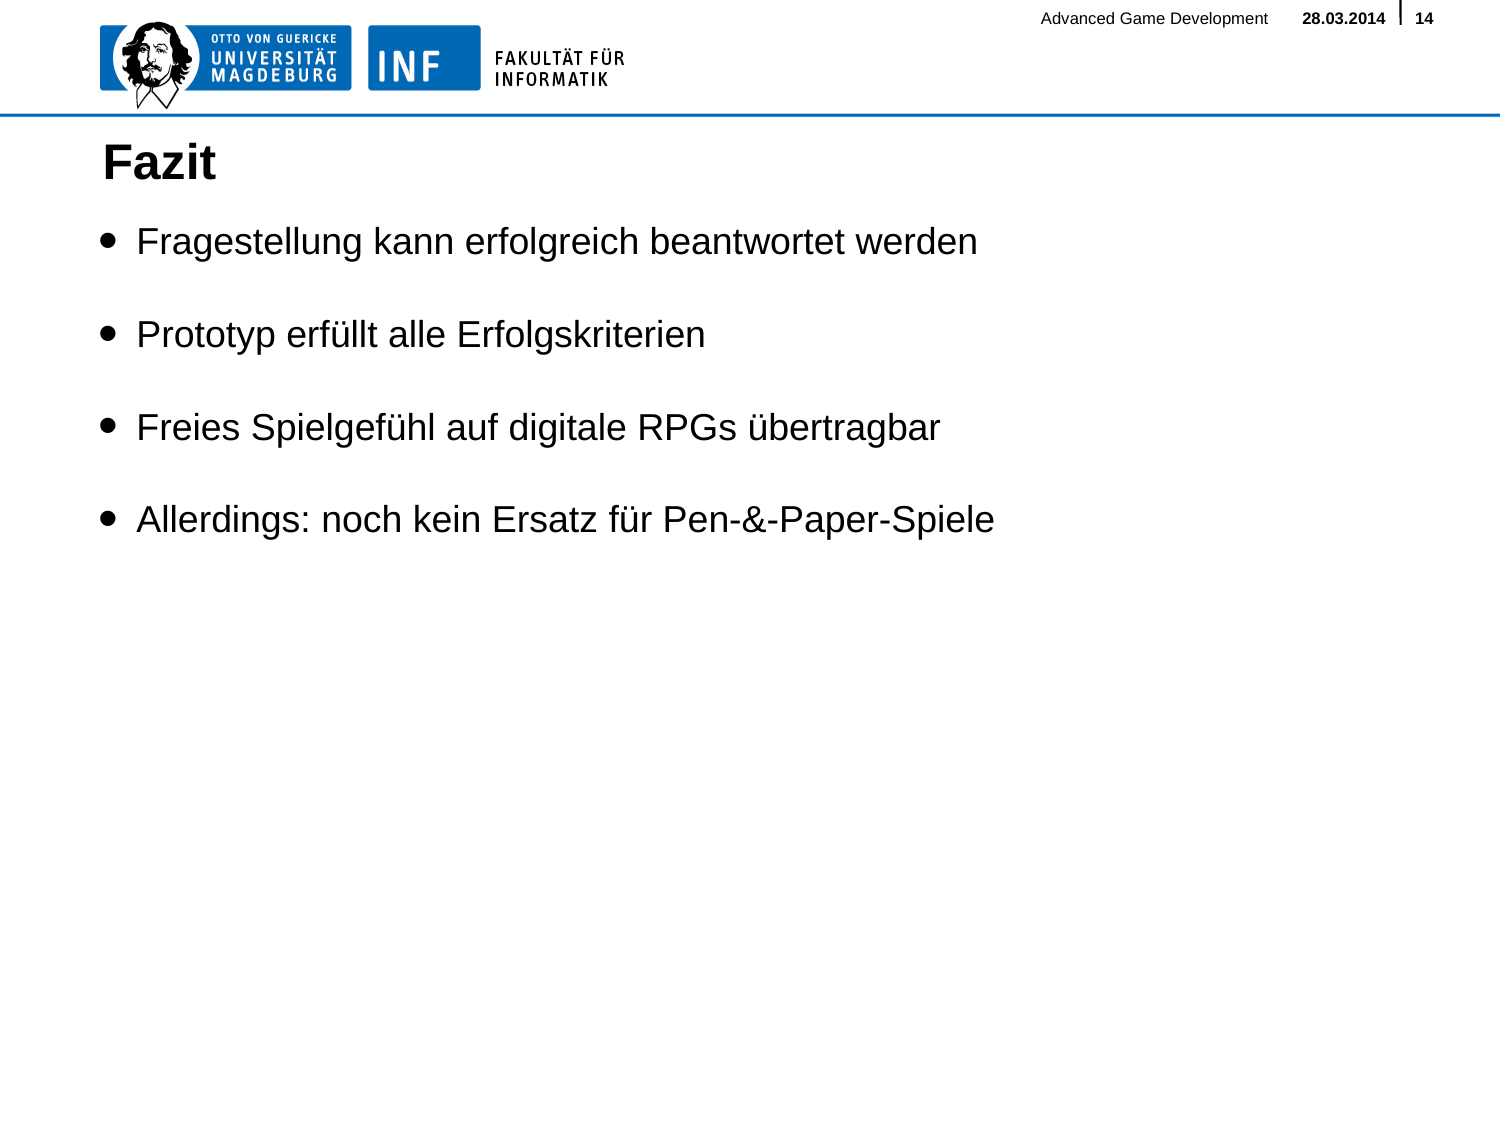

# Fazit
Fragestellung kann erfolgreich beantwortet werden
Prototyp erfüllt alle Erfolgskriterien
Freies Spielgefühl auf digitale RPGs übertragbar
Allerdings: noch kein Ersatz für Pen-&-Paper-Spiele